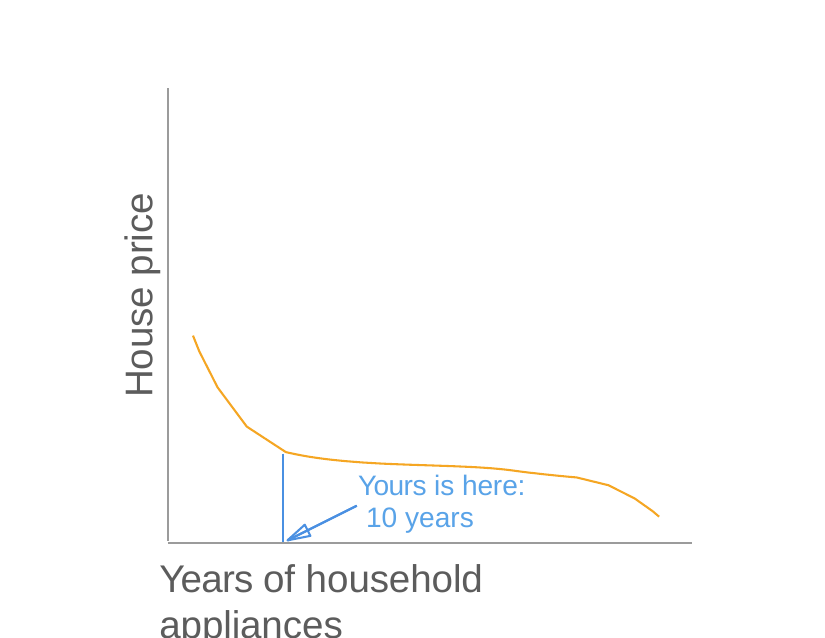

House price
Yours is here:  10 years
Years of household appliances